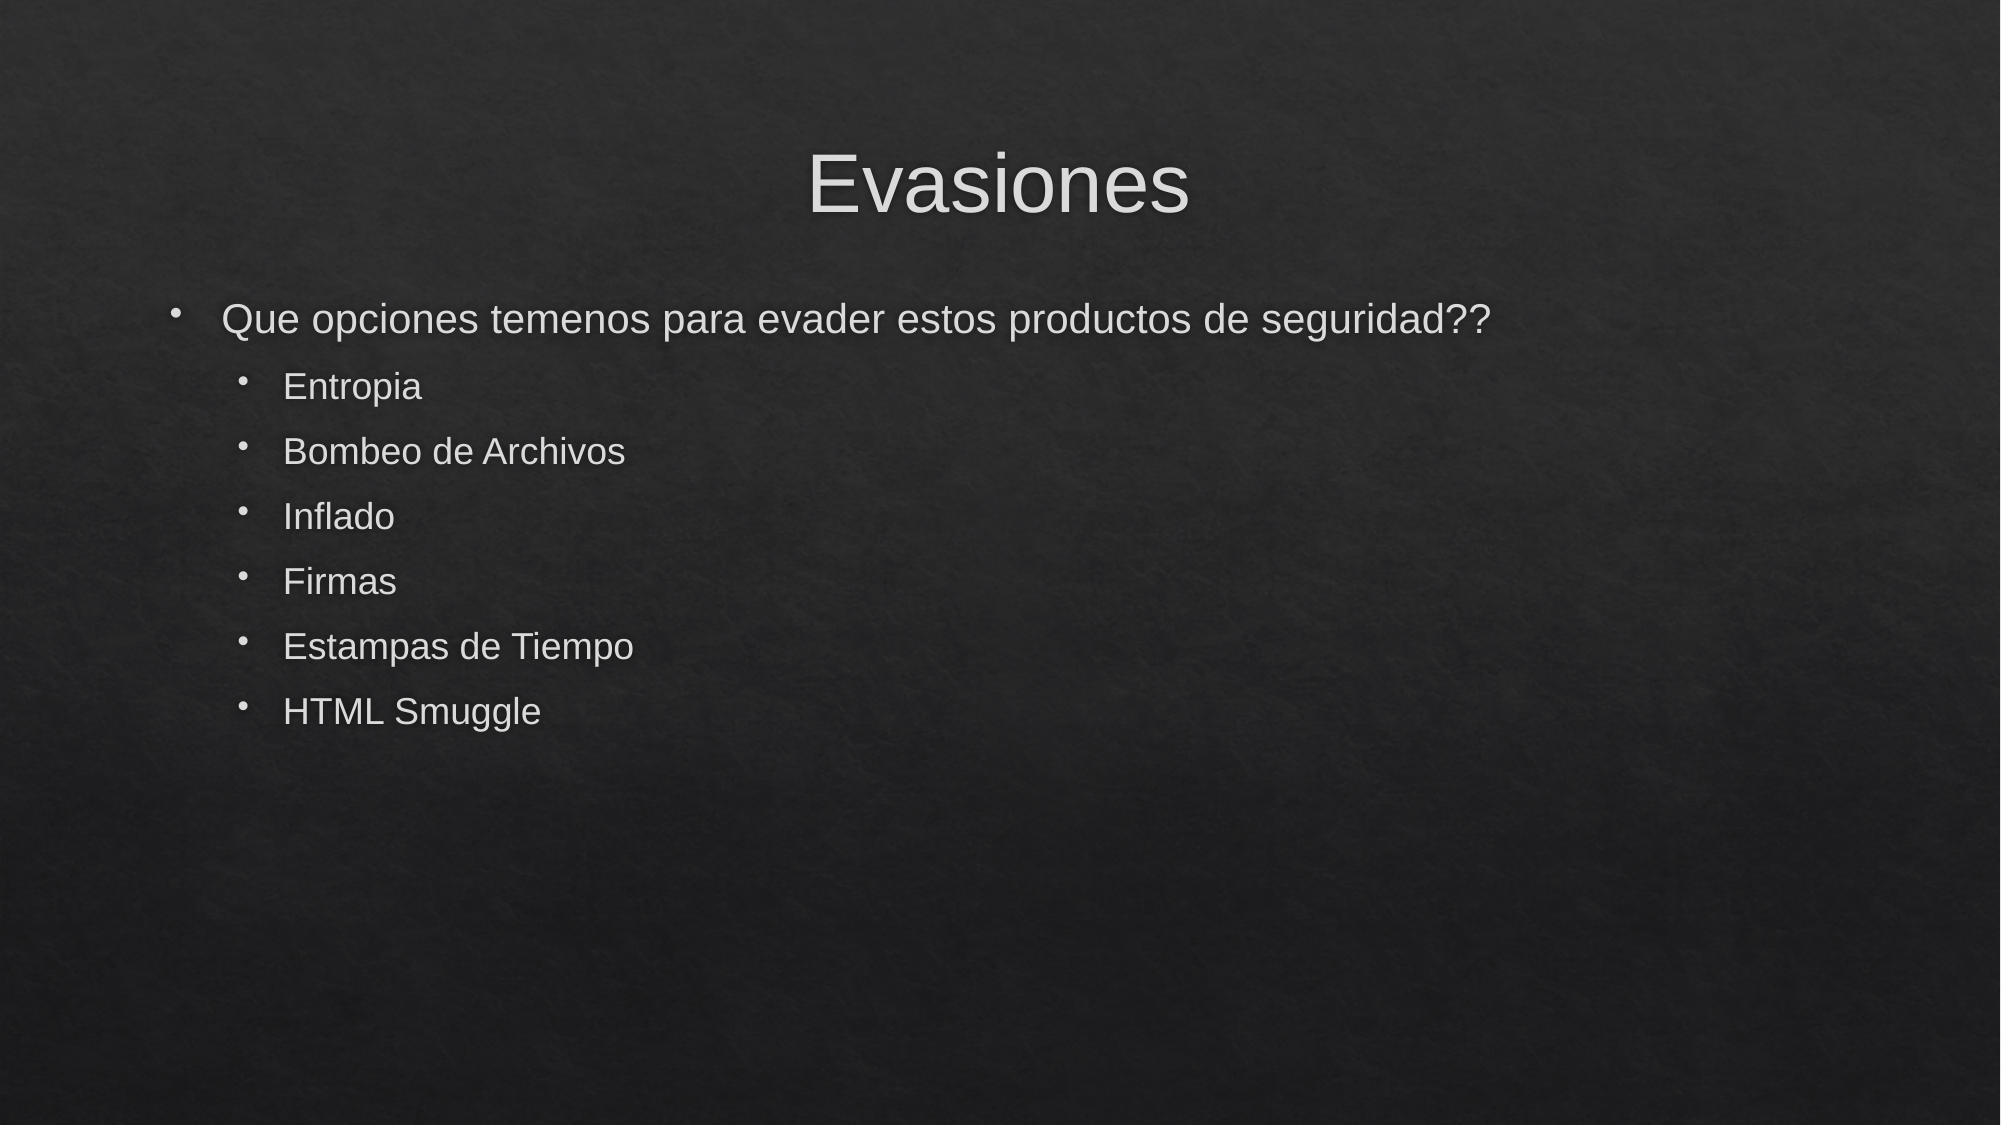

# Evasiones
Que opciones temenos para evader estos productos de seguridad??
Entropia
Bombeo de Archivos
Inflado
Firmas
Estampas de Tiempo
HTML Smuggle